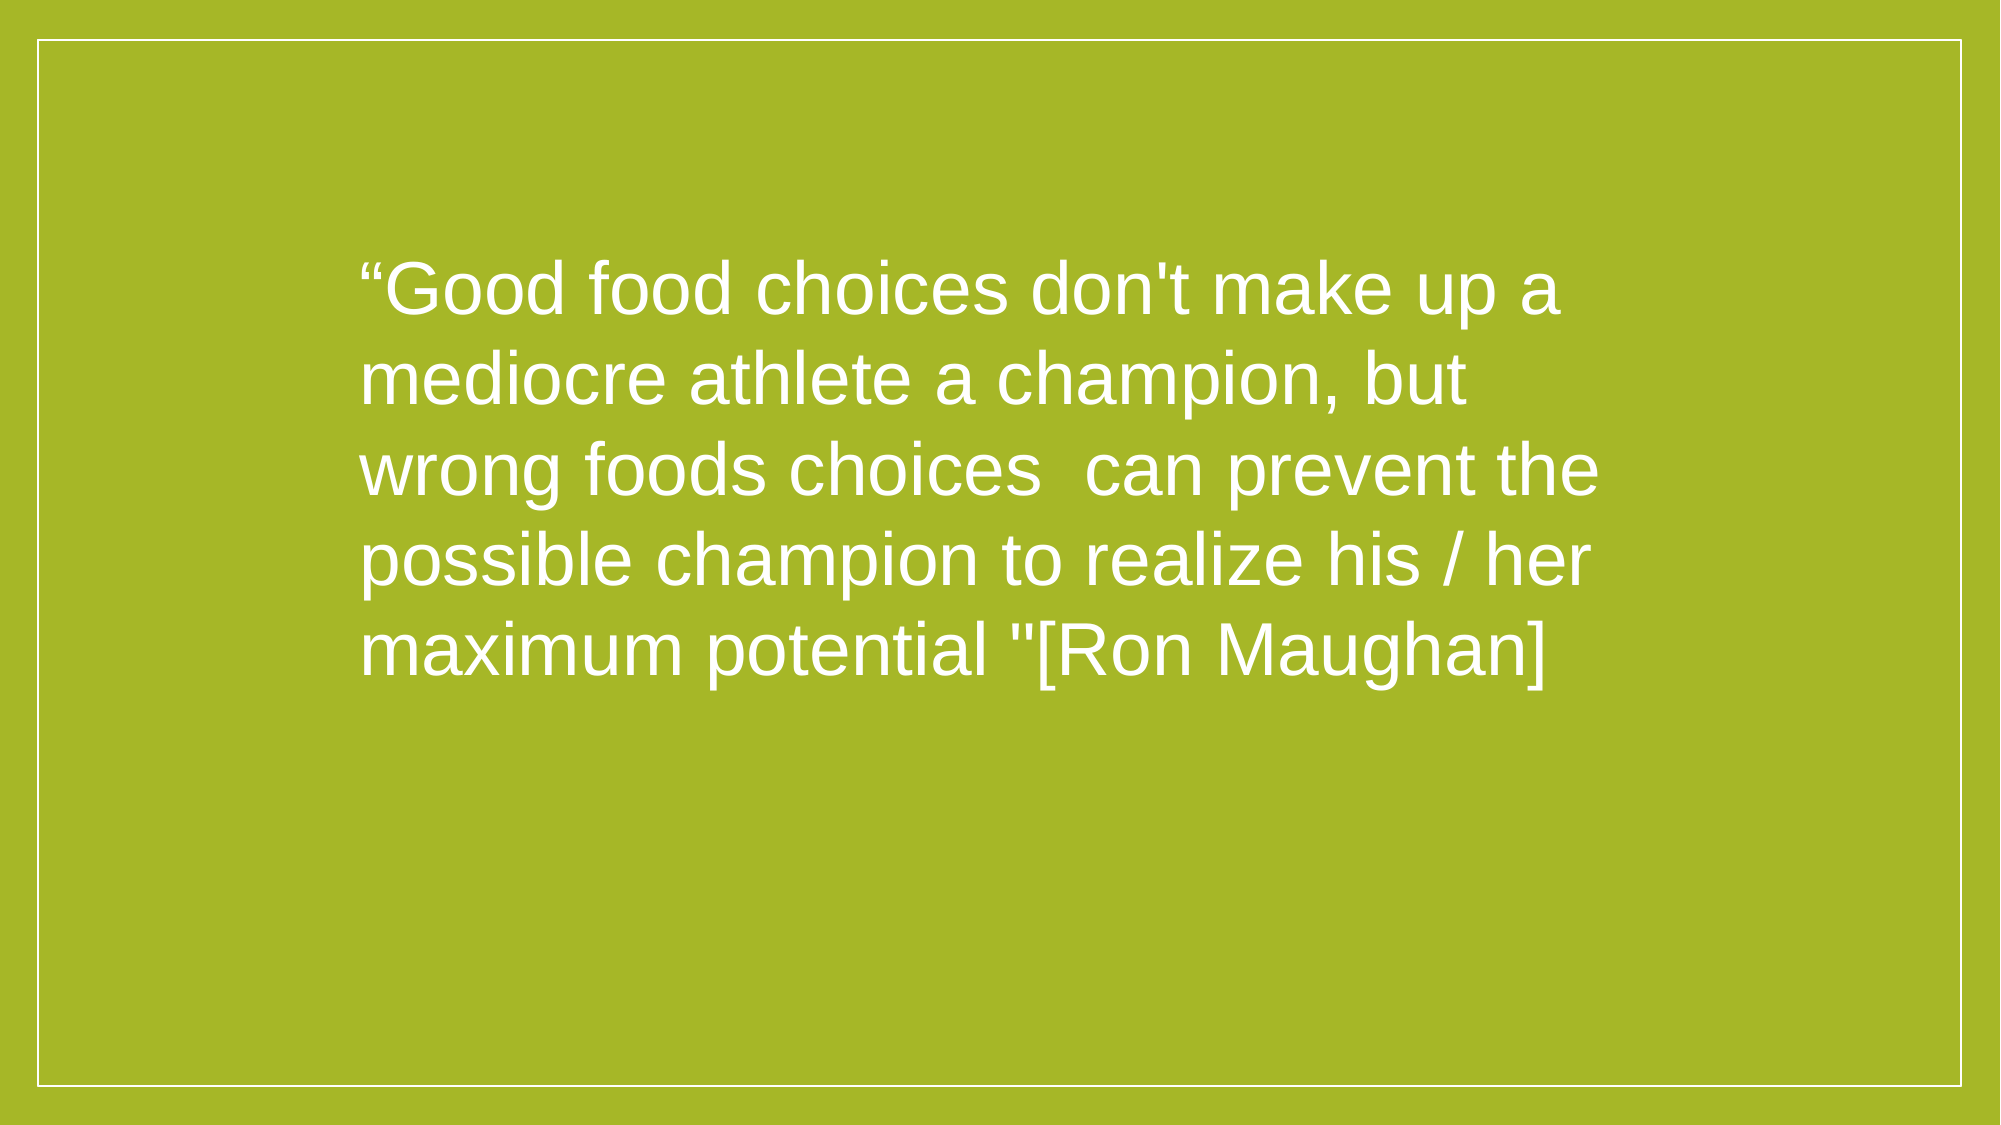

#
“Good food choices don't make up a mediocre athlete a champion, but wrong foods choices  can prevent the possible champion to realize his / her maximum potential "[Ron Maughan]